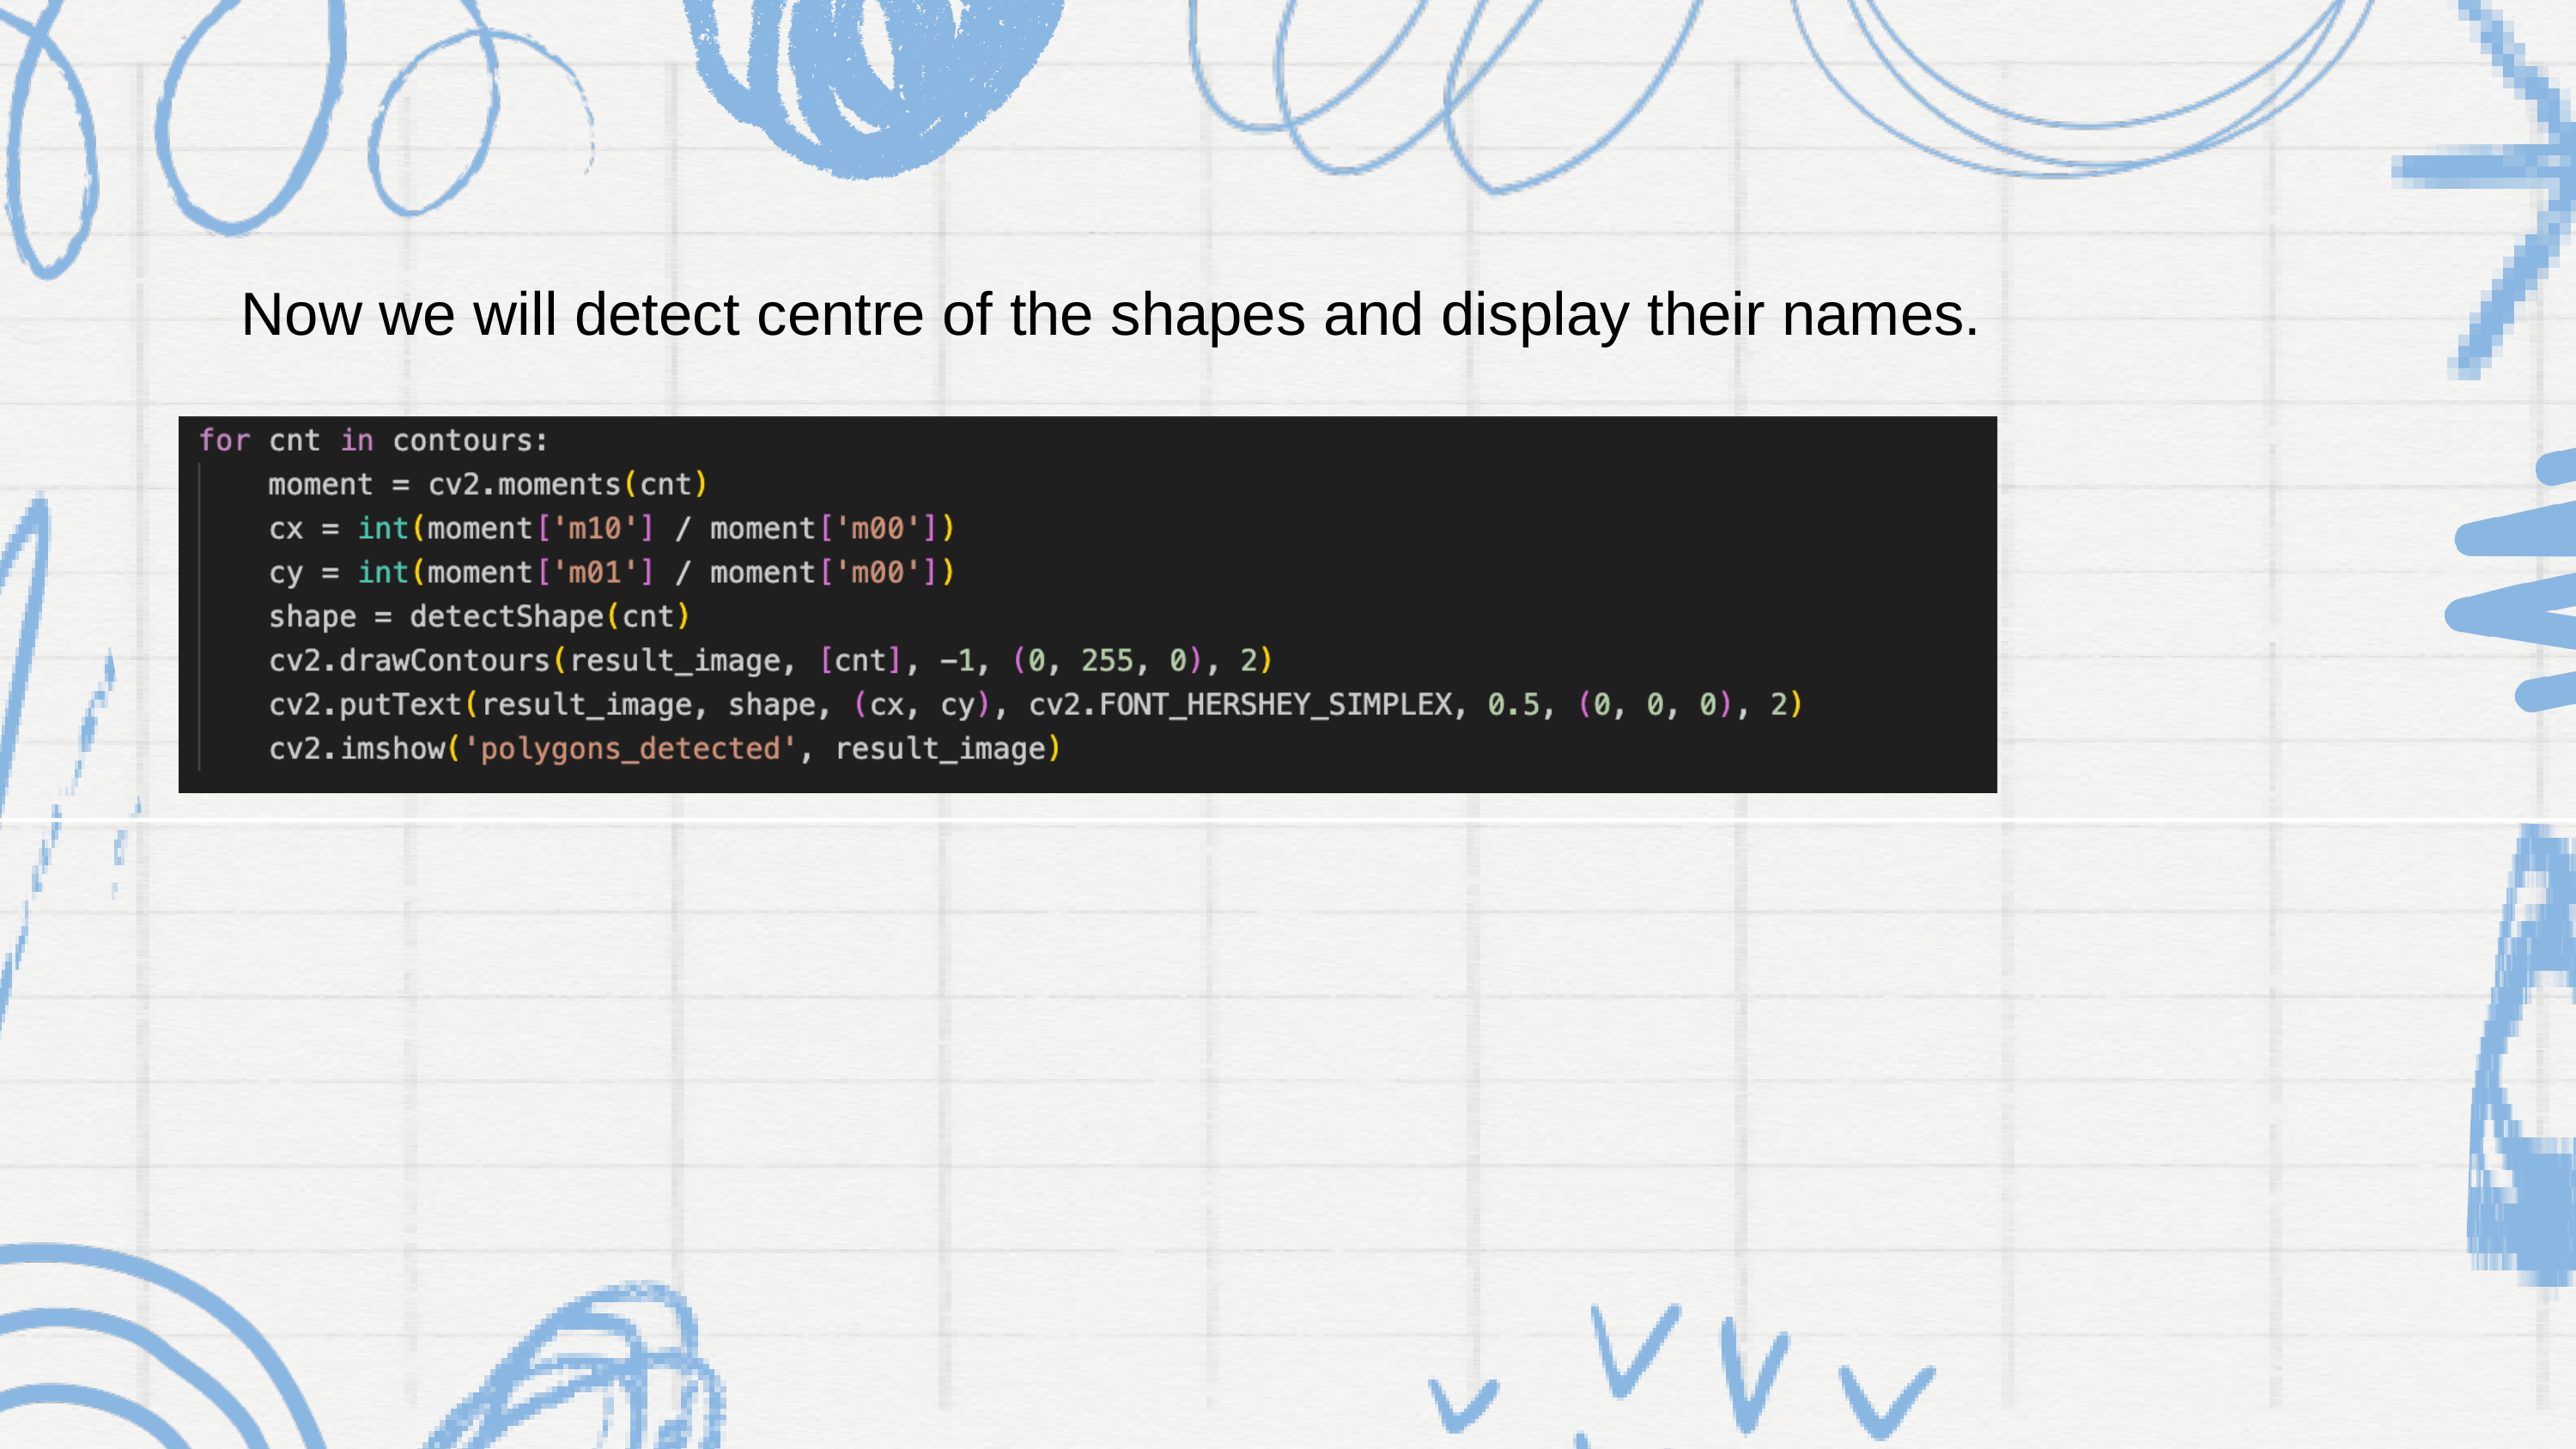

Now we will detect centre of the shapes and display their names.